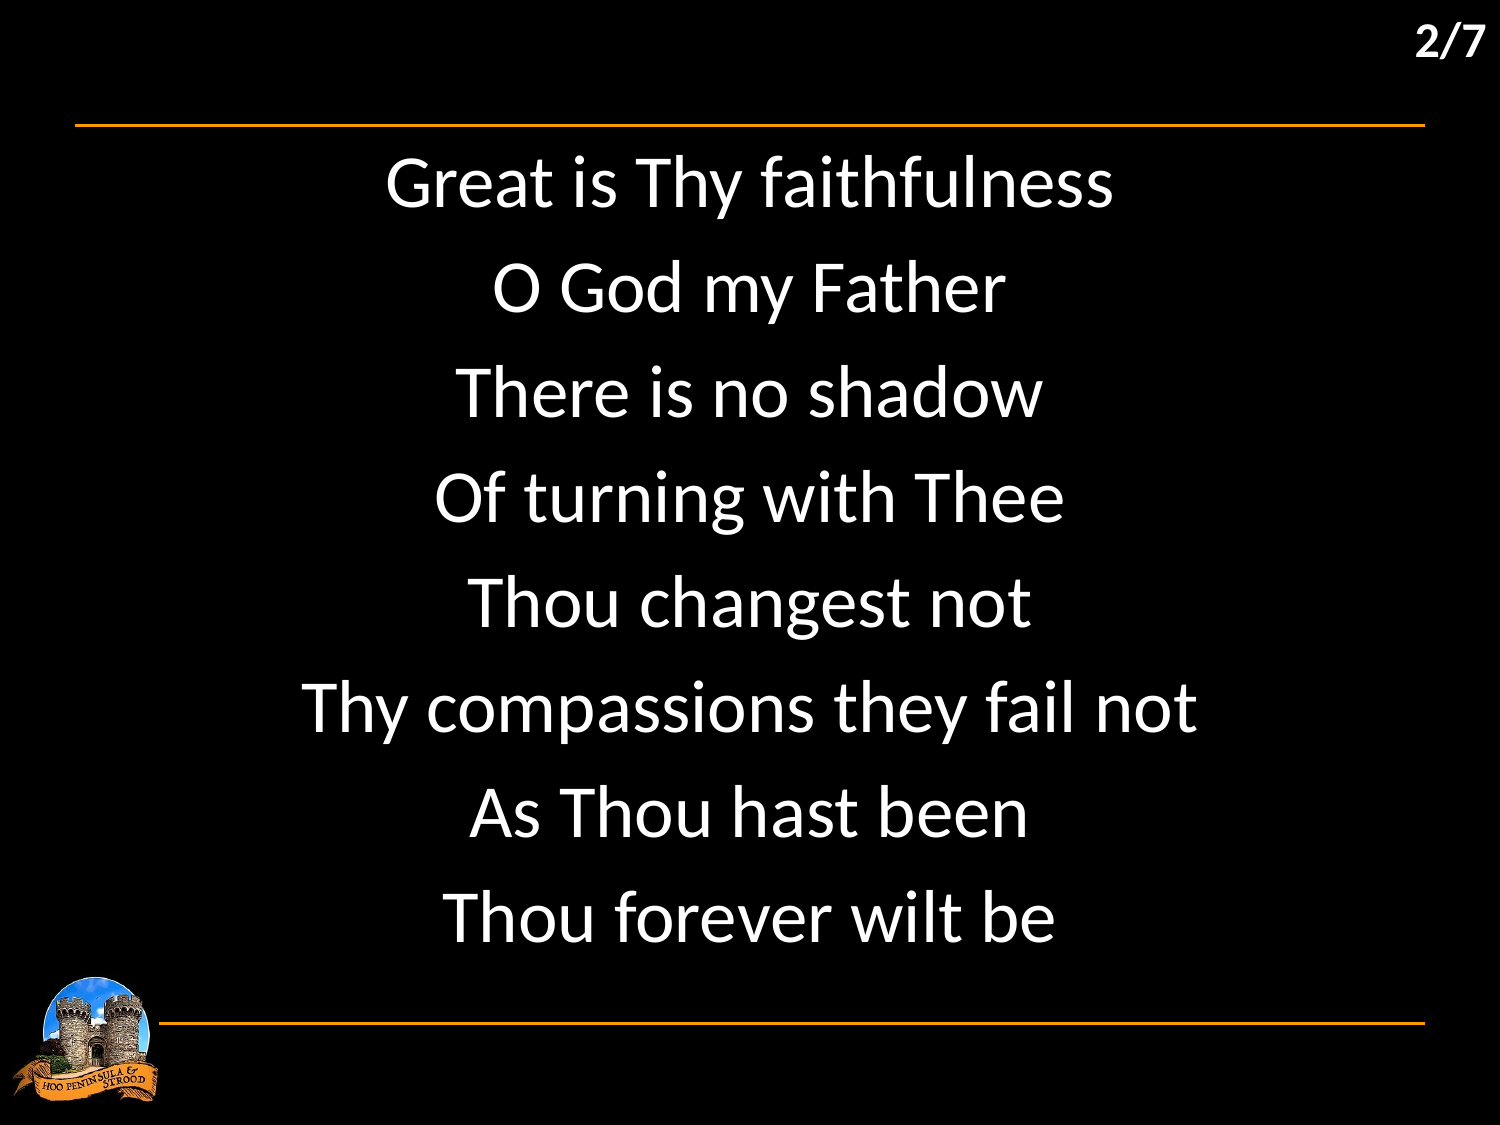

2/7
Great is Thy faithfulness
O God my Father
There is no shadow
Of turning with Thee
Thou changest not
Thy compassions they fail not
As Thou hast been
Thou forever wilt be